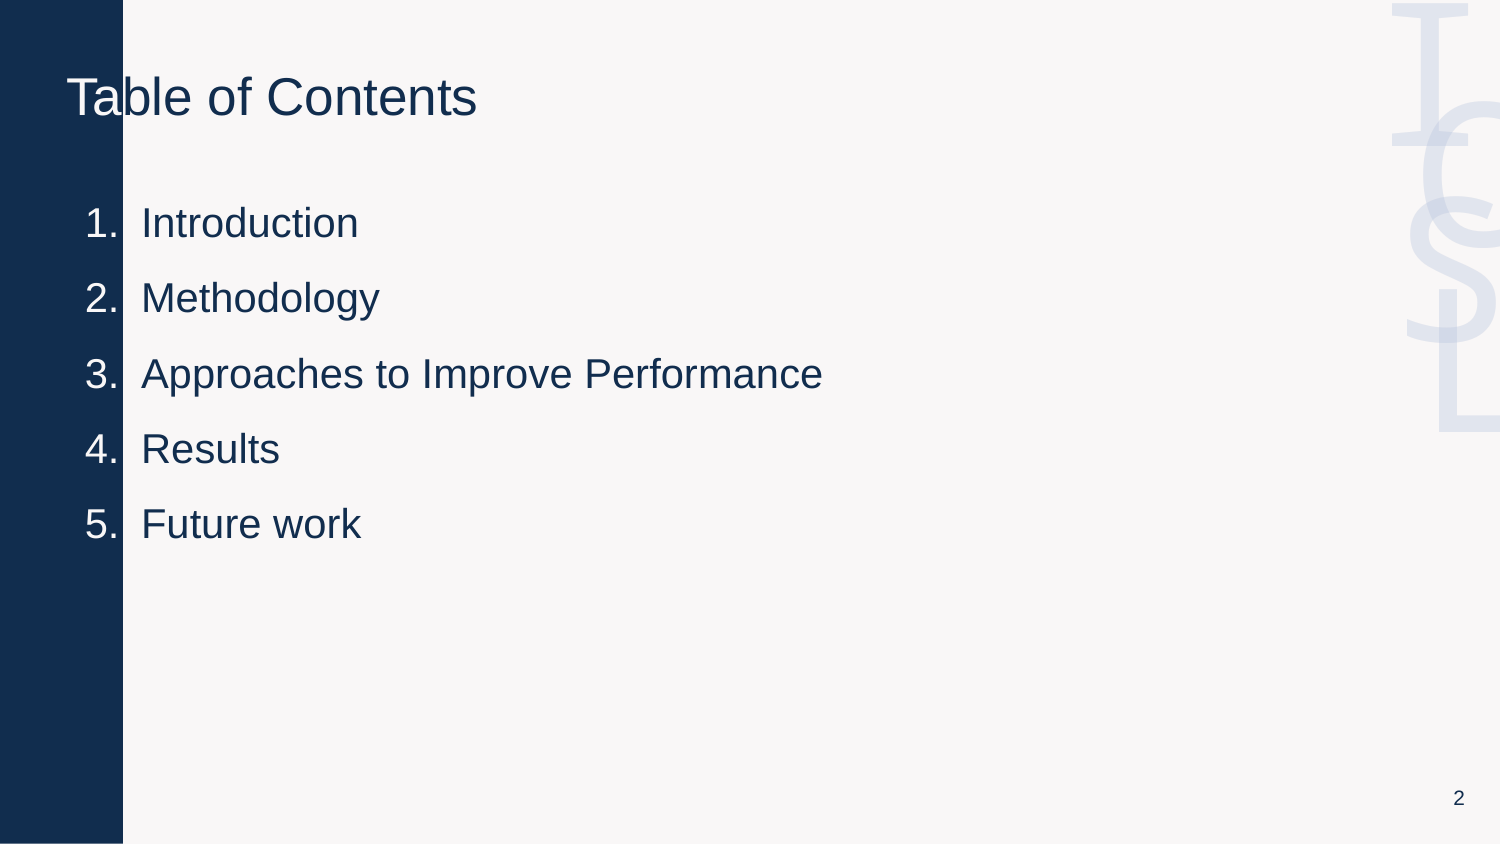

I
# Table of Contents
C
Introduction
Methodology
Approaches to Improve Performance
Results
Future work
S
L
2